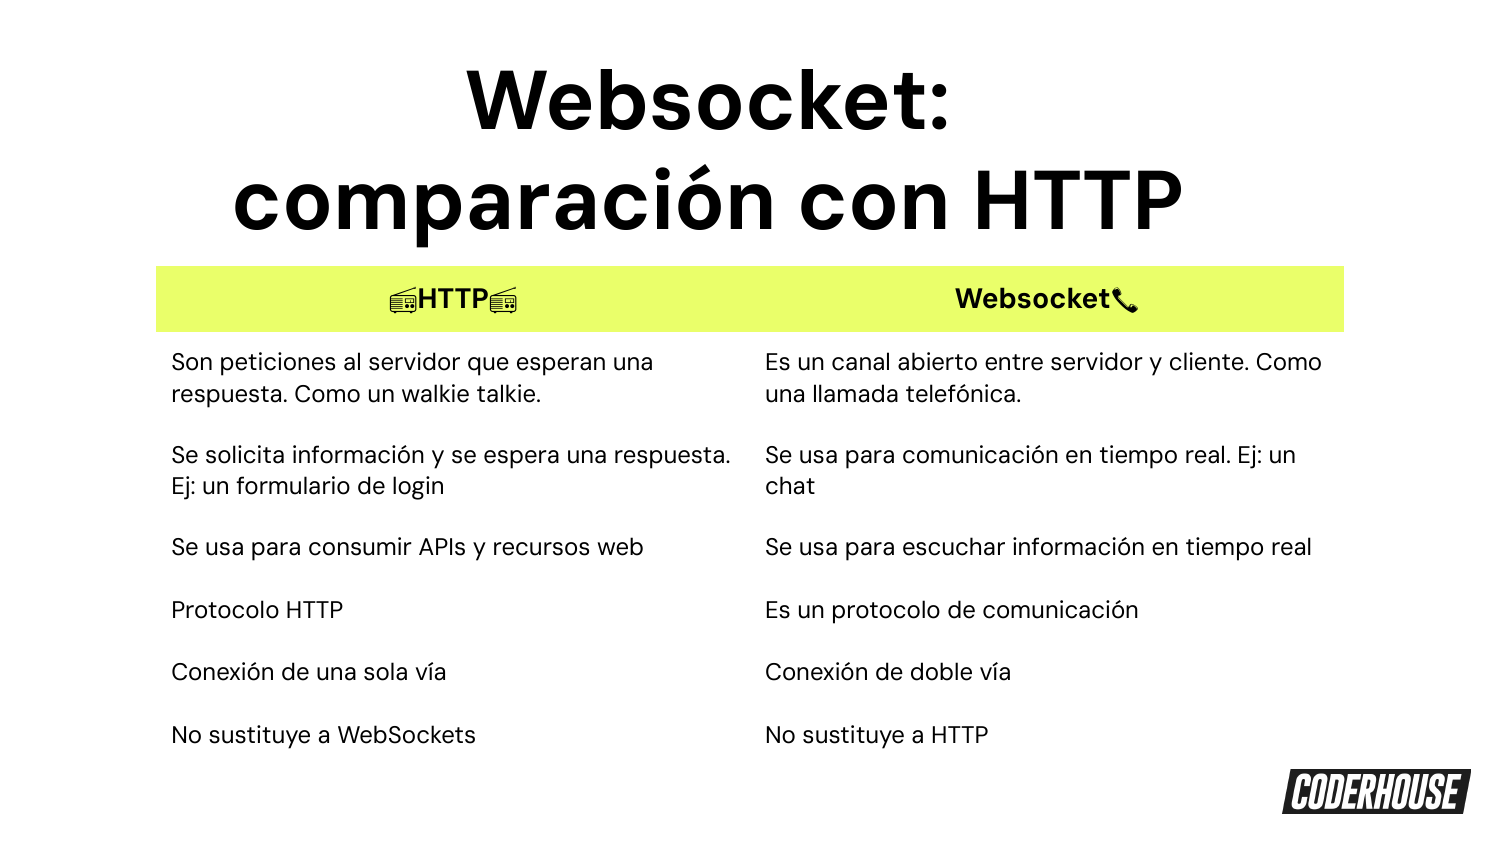

Websocket: comparación con HTTP
| 📻HTTP📻 | Websocket📞 |
| --- | --- |
| Son peticiones al servidor que esperan una respuesta. Como un walkie talkie. | Es un canal abierto entre servidor y cliente. Como una llamada telefónica. |
| Se solicita información y se espera una respuesta. Ej: un formulario de login | Se usa para comunicación en tiempo real. Ej: un chat |
| Se usa para consumir APIs y recursos web | Se usa para escuchar información en tiempo real |
| Protocolo HTTP | Es un protocolo de comunicación |
| Conexión de una sola vía | Conexión de doble vía |
| No sustituye a WebSockets | No sustituye a HTTP |